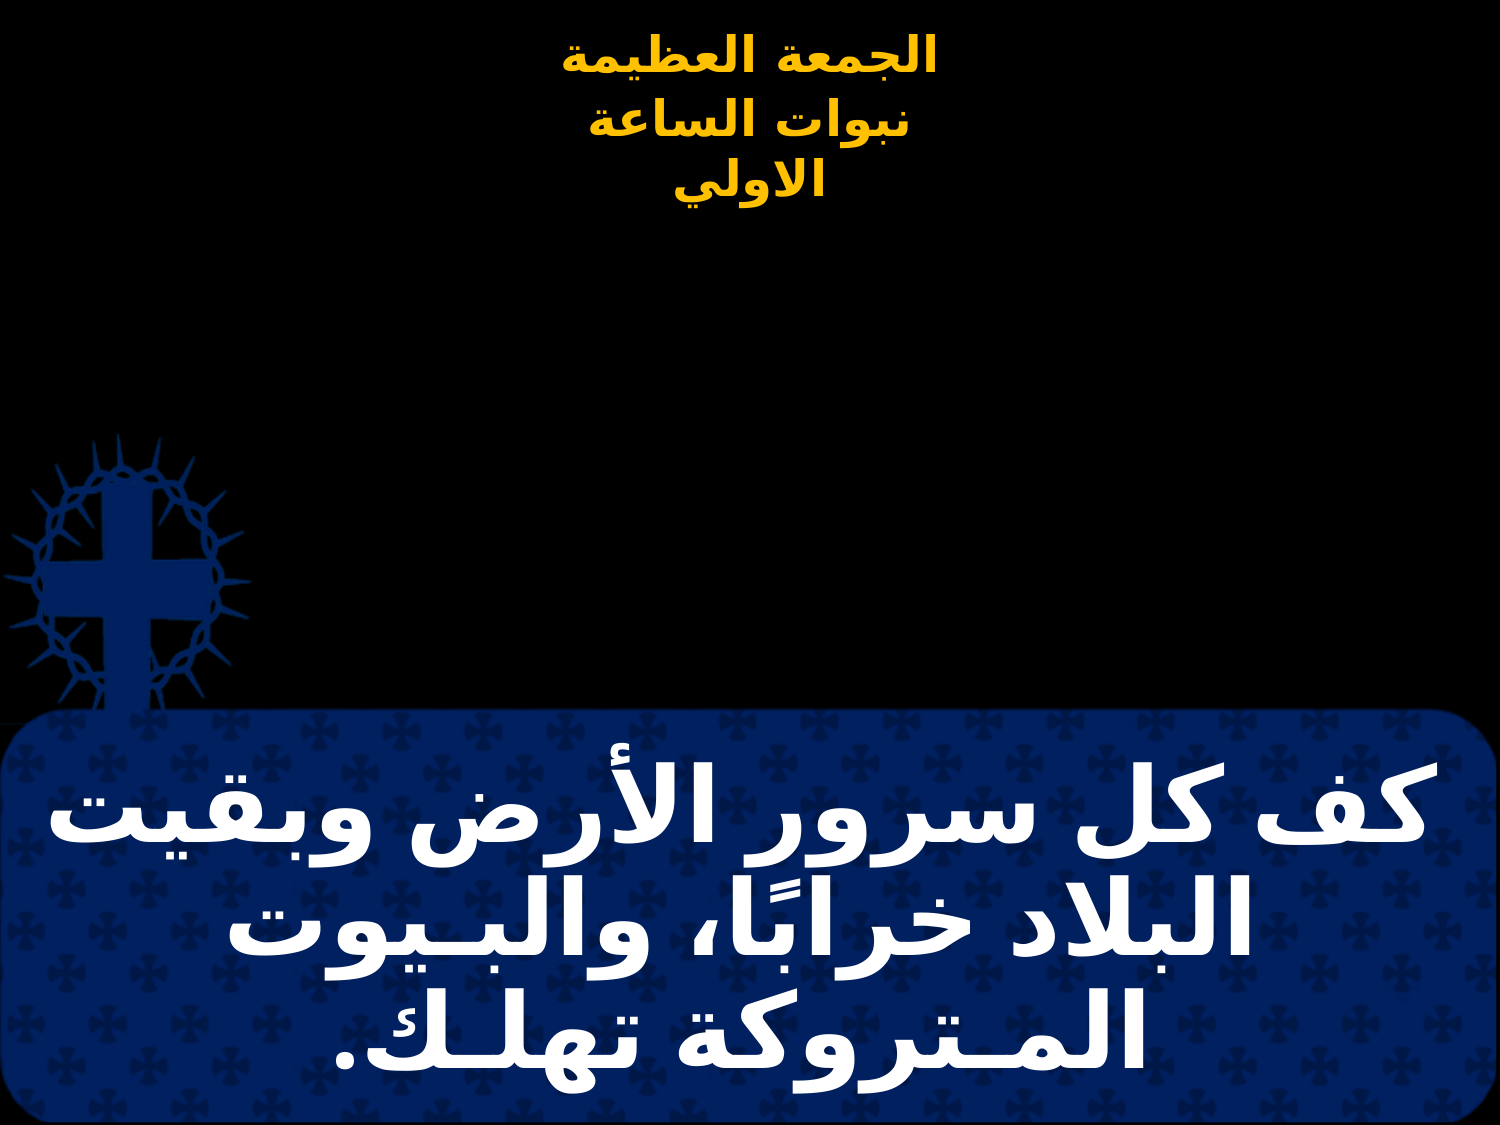

# كف كل سرور الأرض وبقيت البلاد خرابًا، والبـيوت المـتروكة تهلـك.